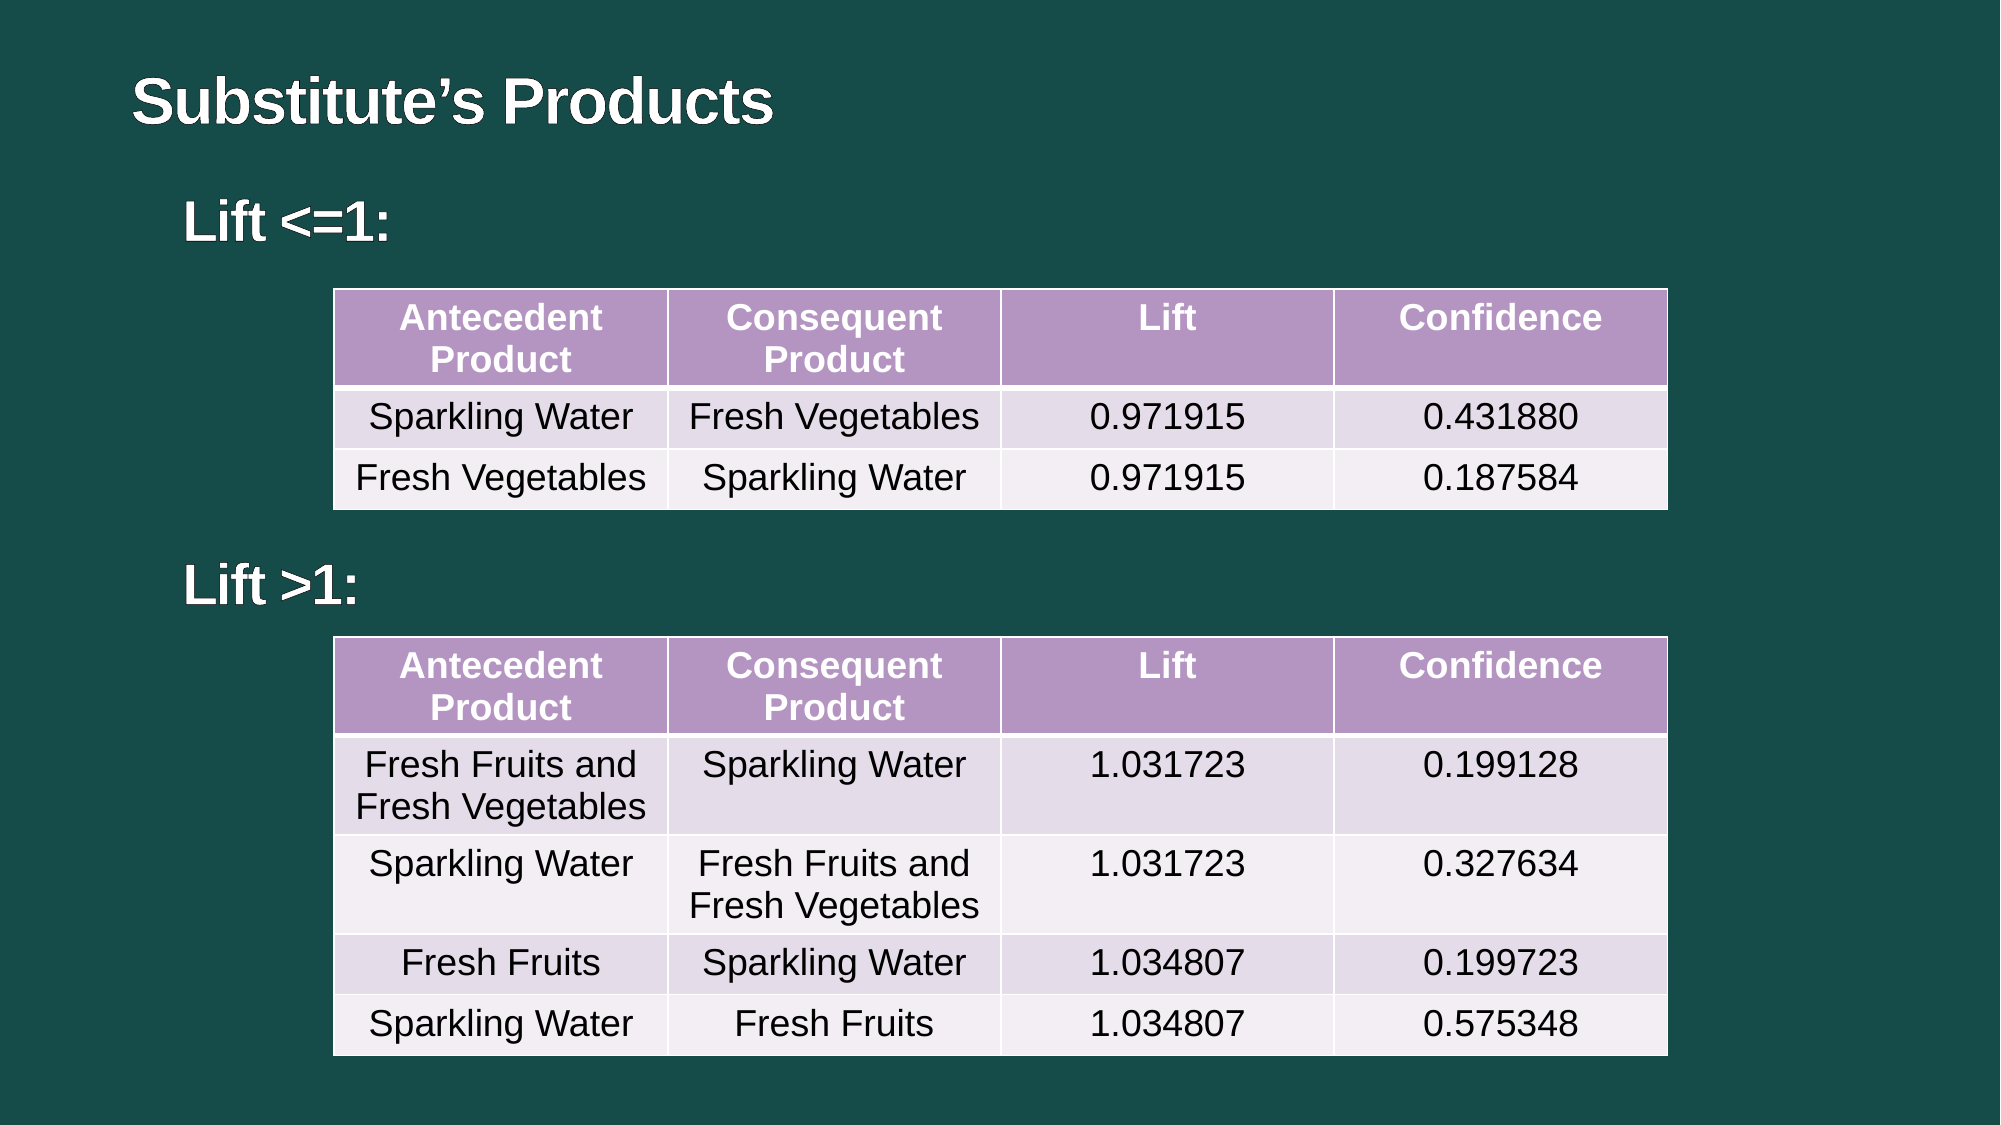

# Substitute’s Products
Lift <=1:
| Antecedent Product | Consequent Product | Lift | Confidence |
| --- | --- | --- | --- |
| Sparkling Water | Fresh Vegetables | 0.971915 | 0.431880 |
| Fresh Vegetables | Sparkling Water | 0.971915 | 0.187584 |

Lift >1:
| Antecedent Product | Consequent Product | Lift | Confidence |
| --- | --- | --- | --- |
| Fresh Fruits and Fresh Vegetables | Sparkling Water | 1.031723 | 0.199128 |
| Sparkling Water | Fresh Fruits and Fresh Vegetables | 1.031723 | 0.327634 |
| Fresh Fruits | Sparkling Water | 1.034807 | 0.199723 |
| Sparkling Water | Fresh Fruits | 1.034807 | 0.575348 |